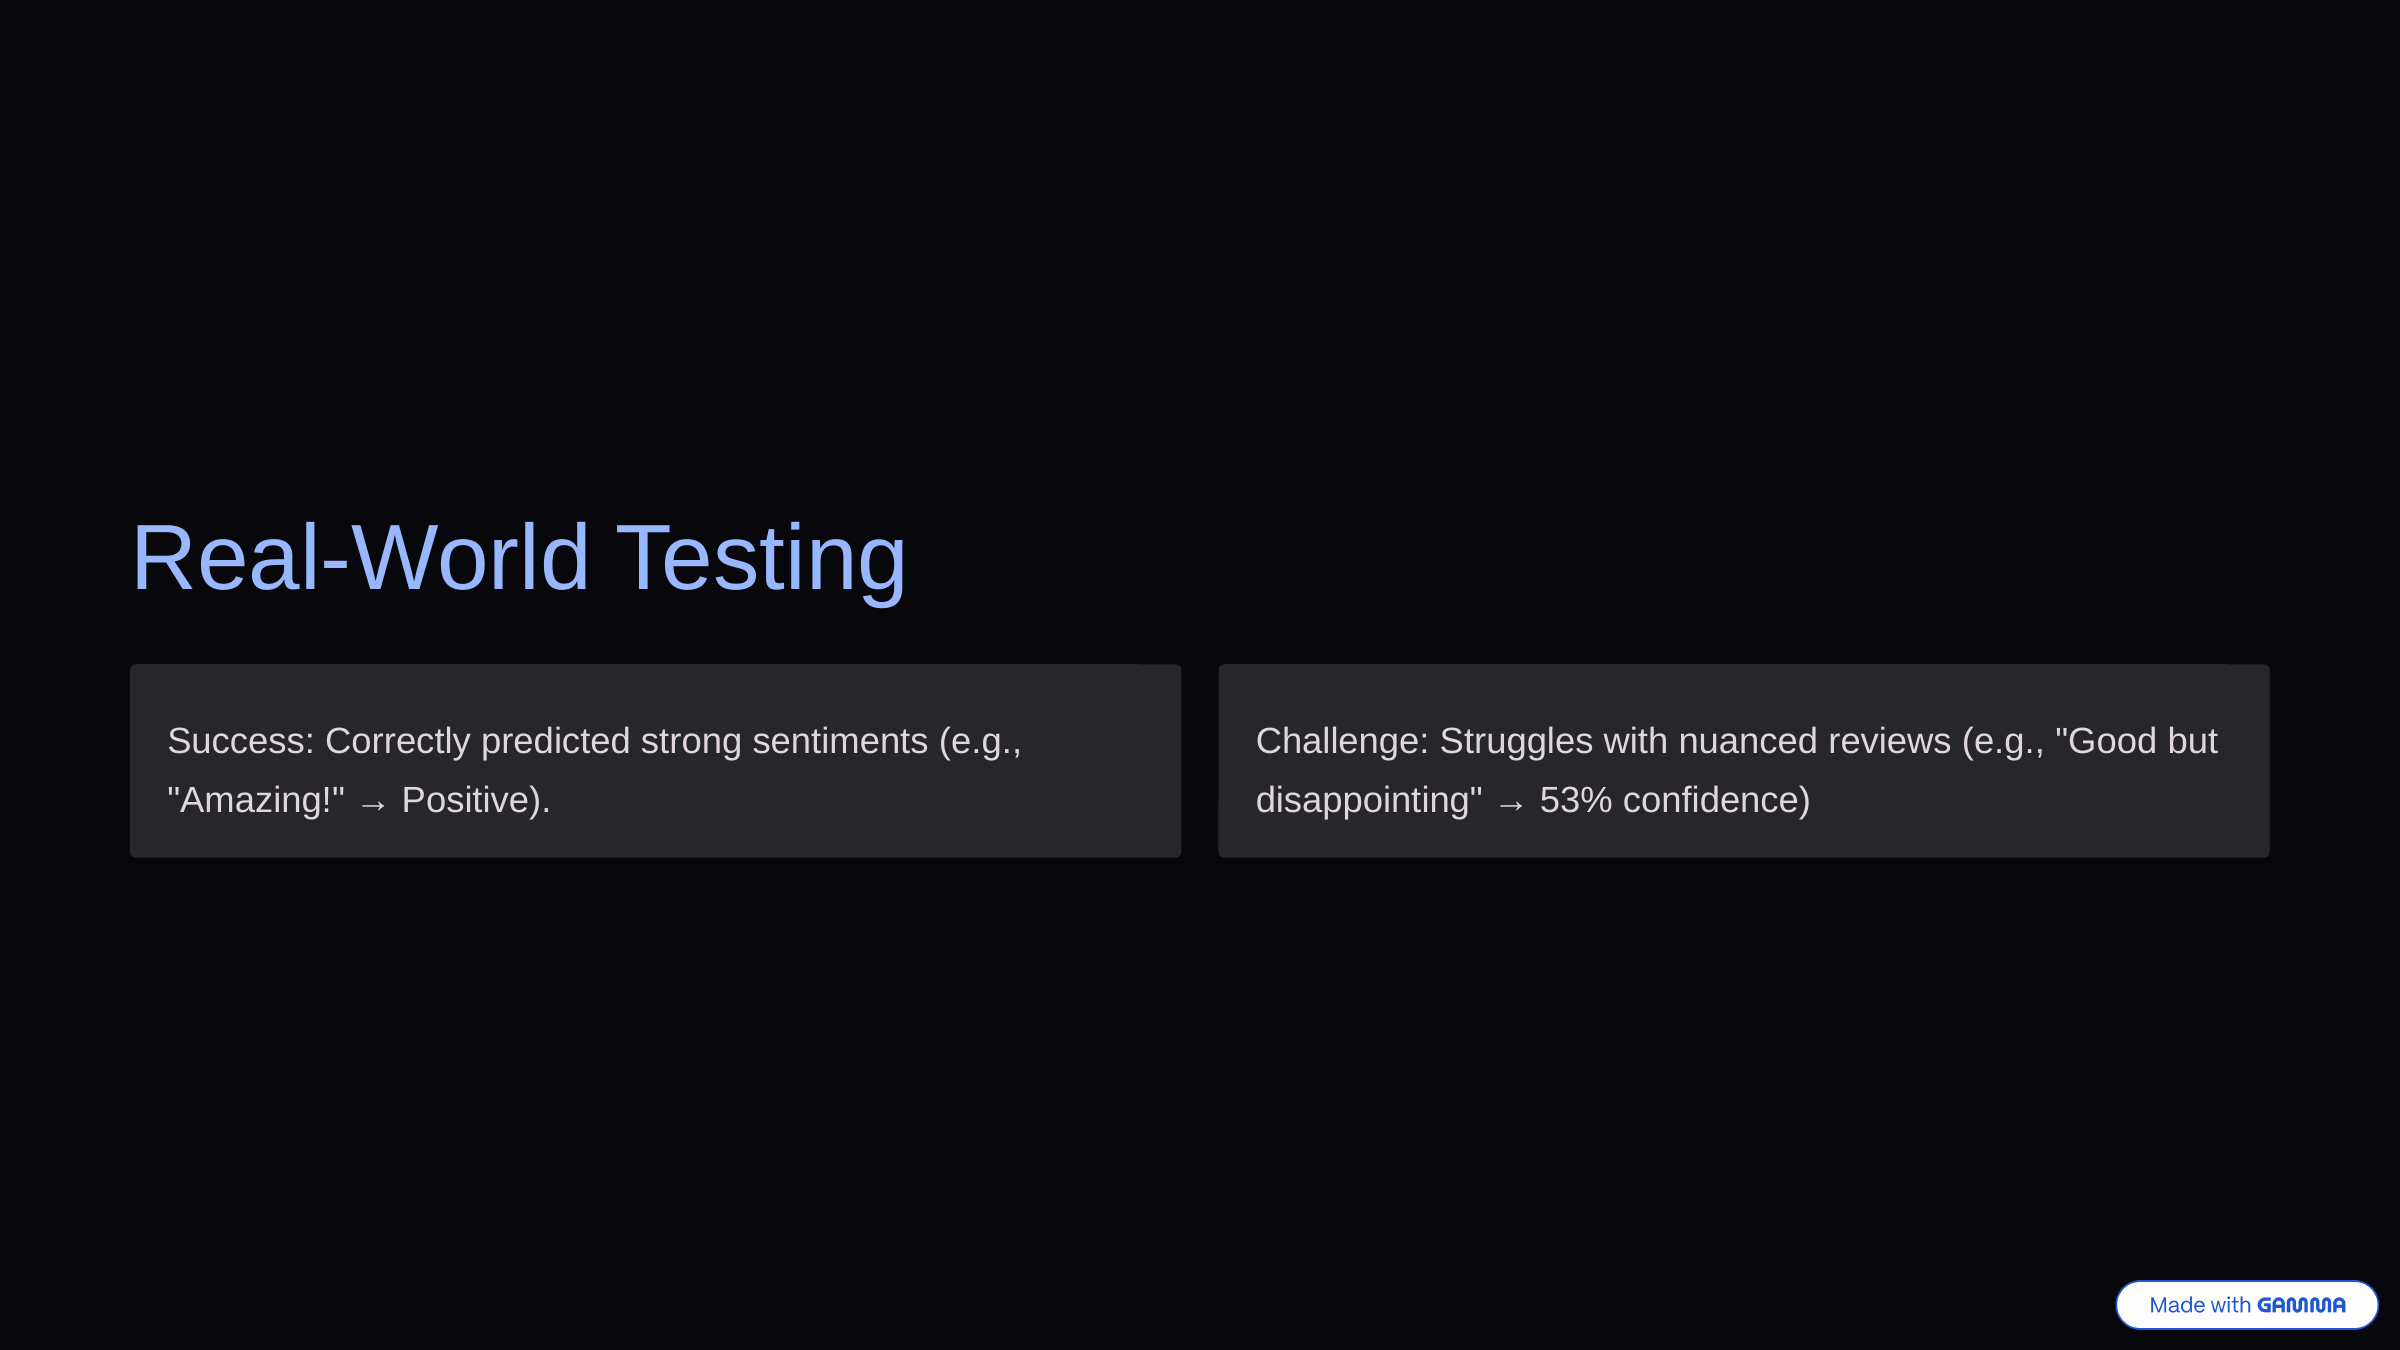

Real-World Testing

Success: Correctly predicted strong sentiments (e.g., "Amazing!" → Positive).
Challenge: Struggles with nuanced reviews (e.g., "Good but disappointing" → 53% confidence)